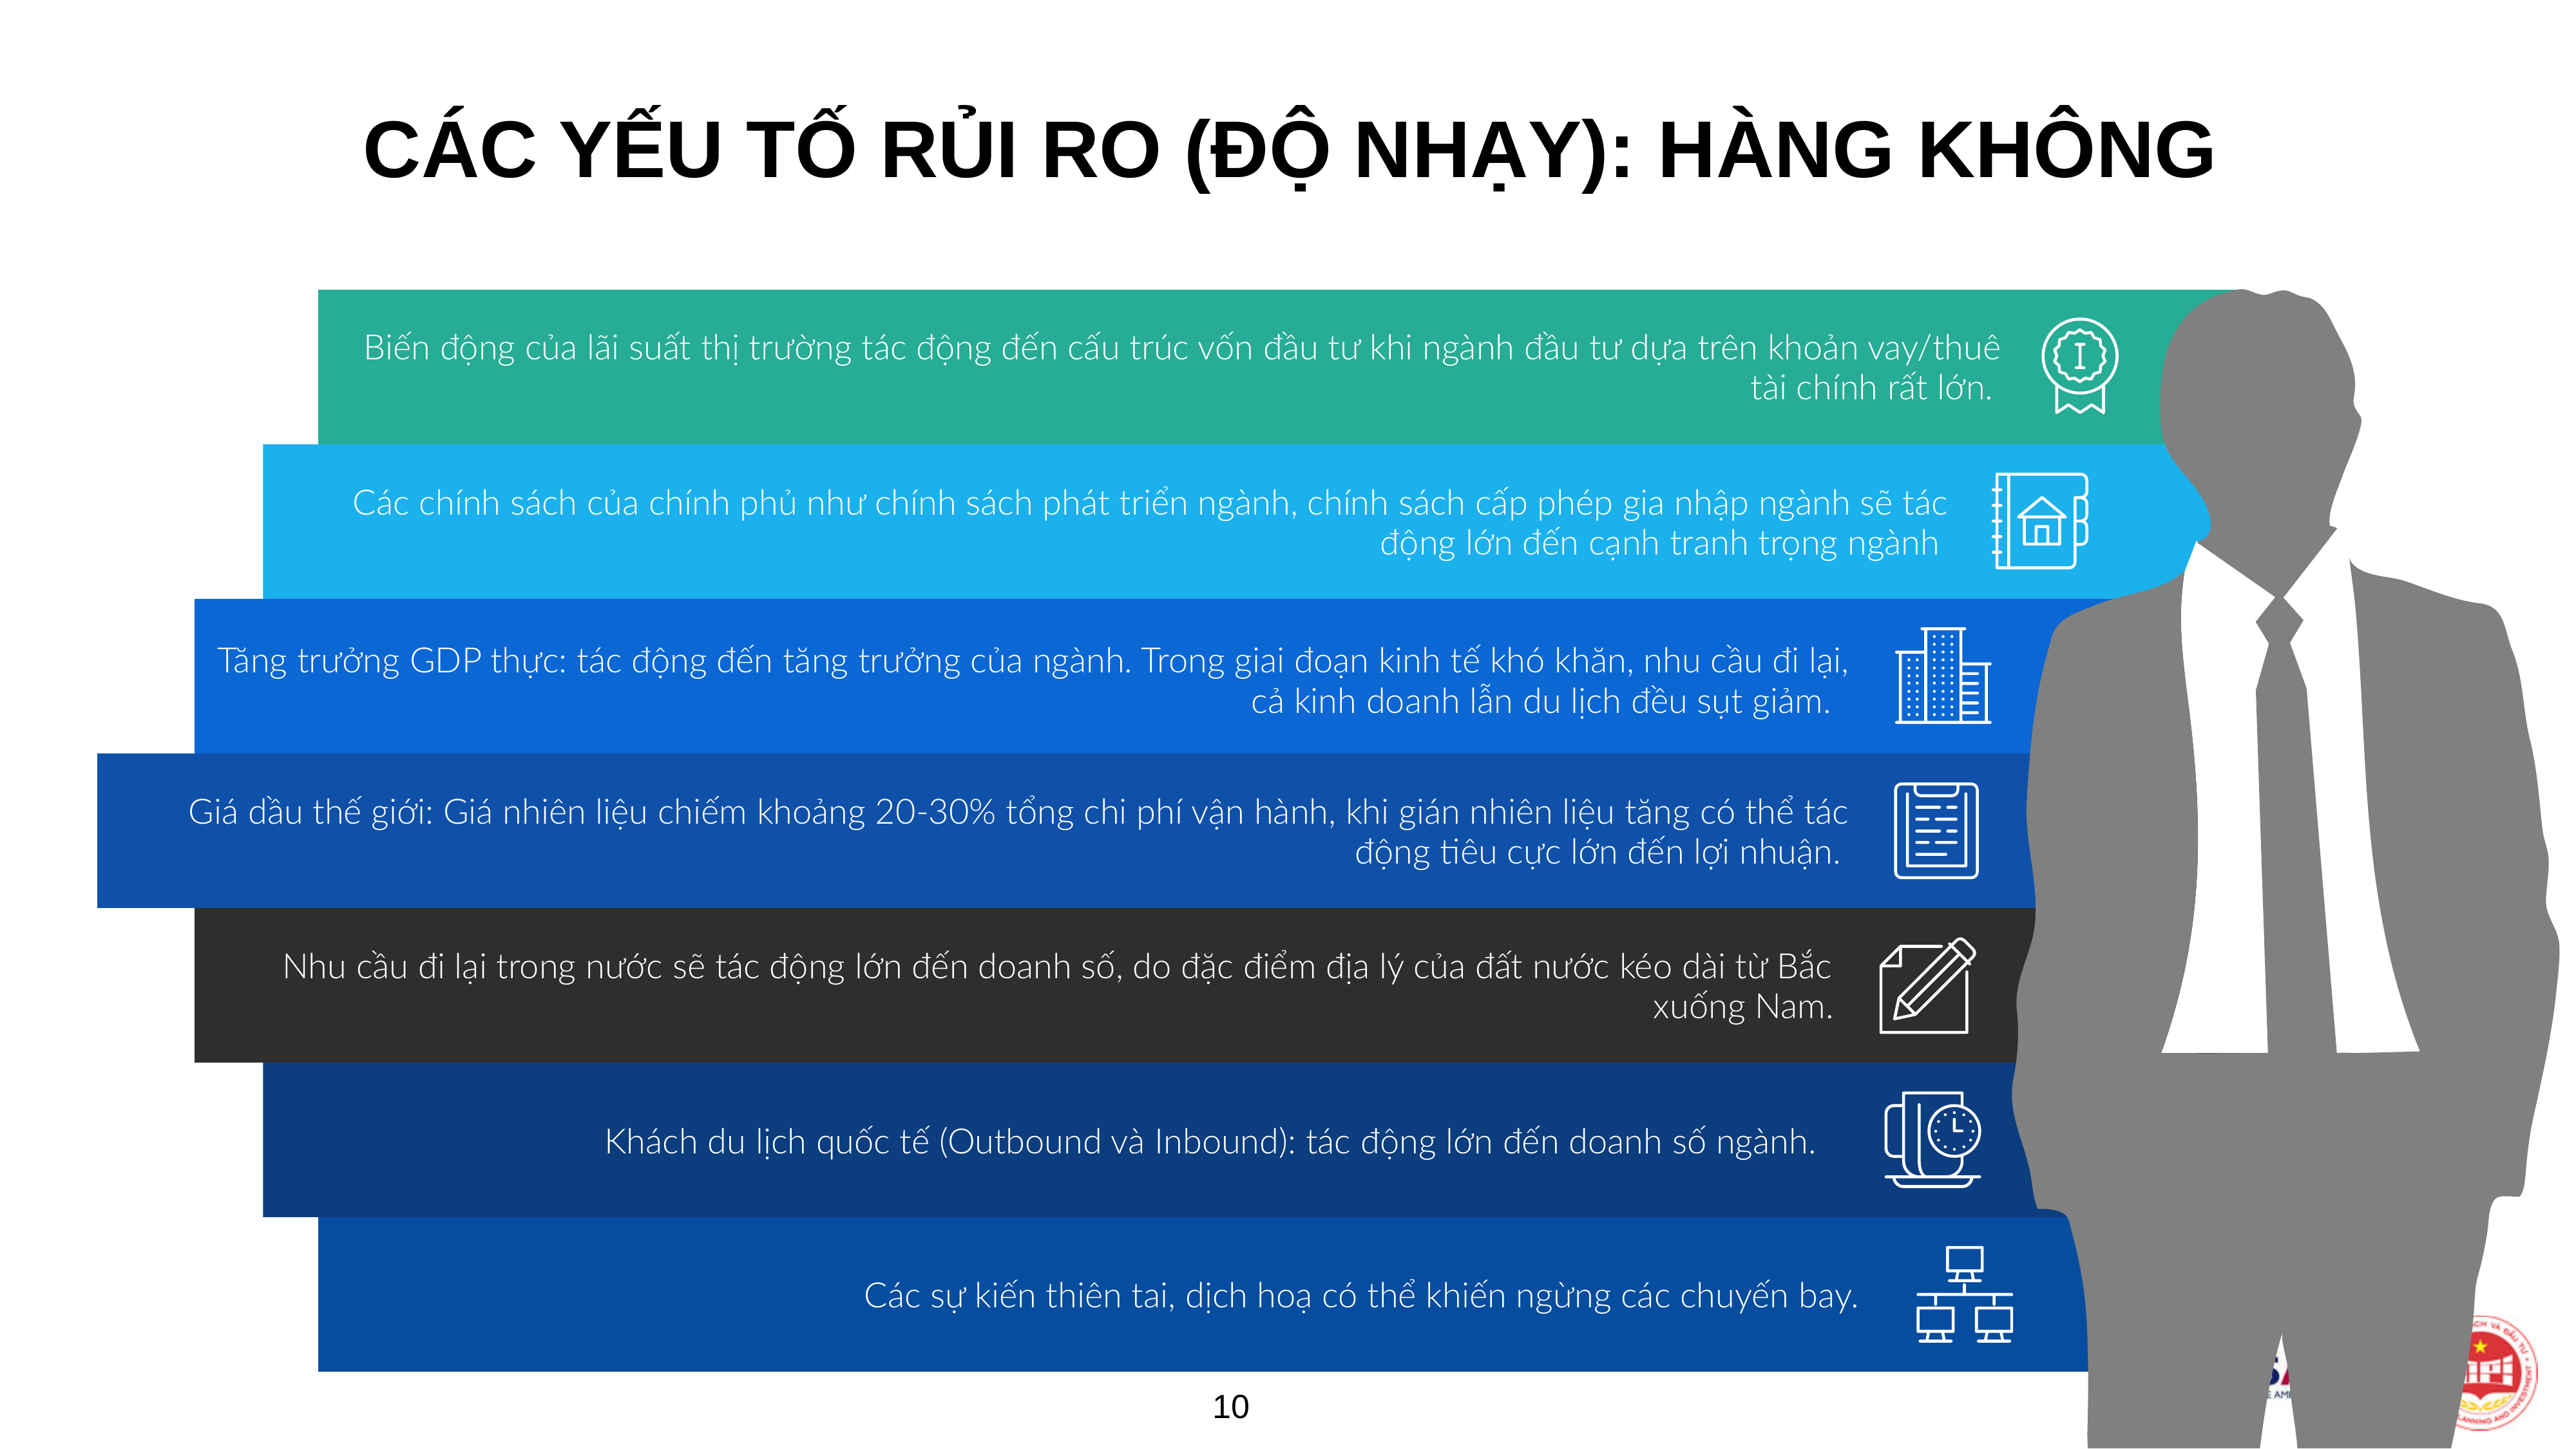

CÁC YẾU TỐ RỦI RO (ĐỘ NHẠY): HÀNG KHÔNG

Biến động của lãi suất thị trường tác động đến cấu trúc vốn đầu tư khi ngành đầu tư dựa trên khoản vay/thuê tài chính rất lớn.

Các chính sách của chính phủ như chính sách phát triển ngành, chính sách cấp phép gia nhập ngành sẽ tác động lớn đến cạnh tranh trọng ngành

Tăng trưởng GDP thực: tác động đến tăng trưởng của ngành. Trong giai đoạn kinh tế khó khăn, nhu cầu đi lại, cả kinh doanh lẫn du lịch đều sụt giảm.

Giá dầu thế giới: Giá nhiên liệu chiếm khoảng 20-30% tổng chi phí vận hành, khi gián nhiên liệu tăng có thể tác động tiêu cực lớn đến lợi nhuận.

Nhu cầu đi lại trong nước sẽ tác động lớn đến doanh số, do đặc điểm địa lý của đất nước kéo dài từ Bắc xuống Nam.

Khách du lịch quốc tế (Outbound và Inbound): tác động lớn đến doanh số ngành.

Các sự kiến thiên tai, dịch hoạ có thể khiến ngừng các chuyến bay.